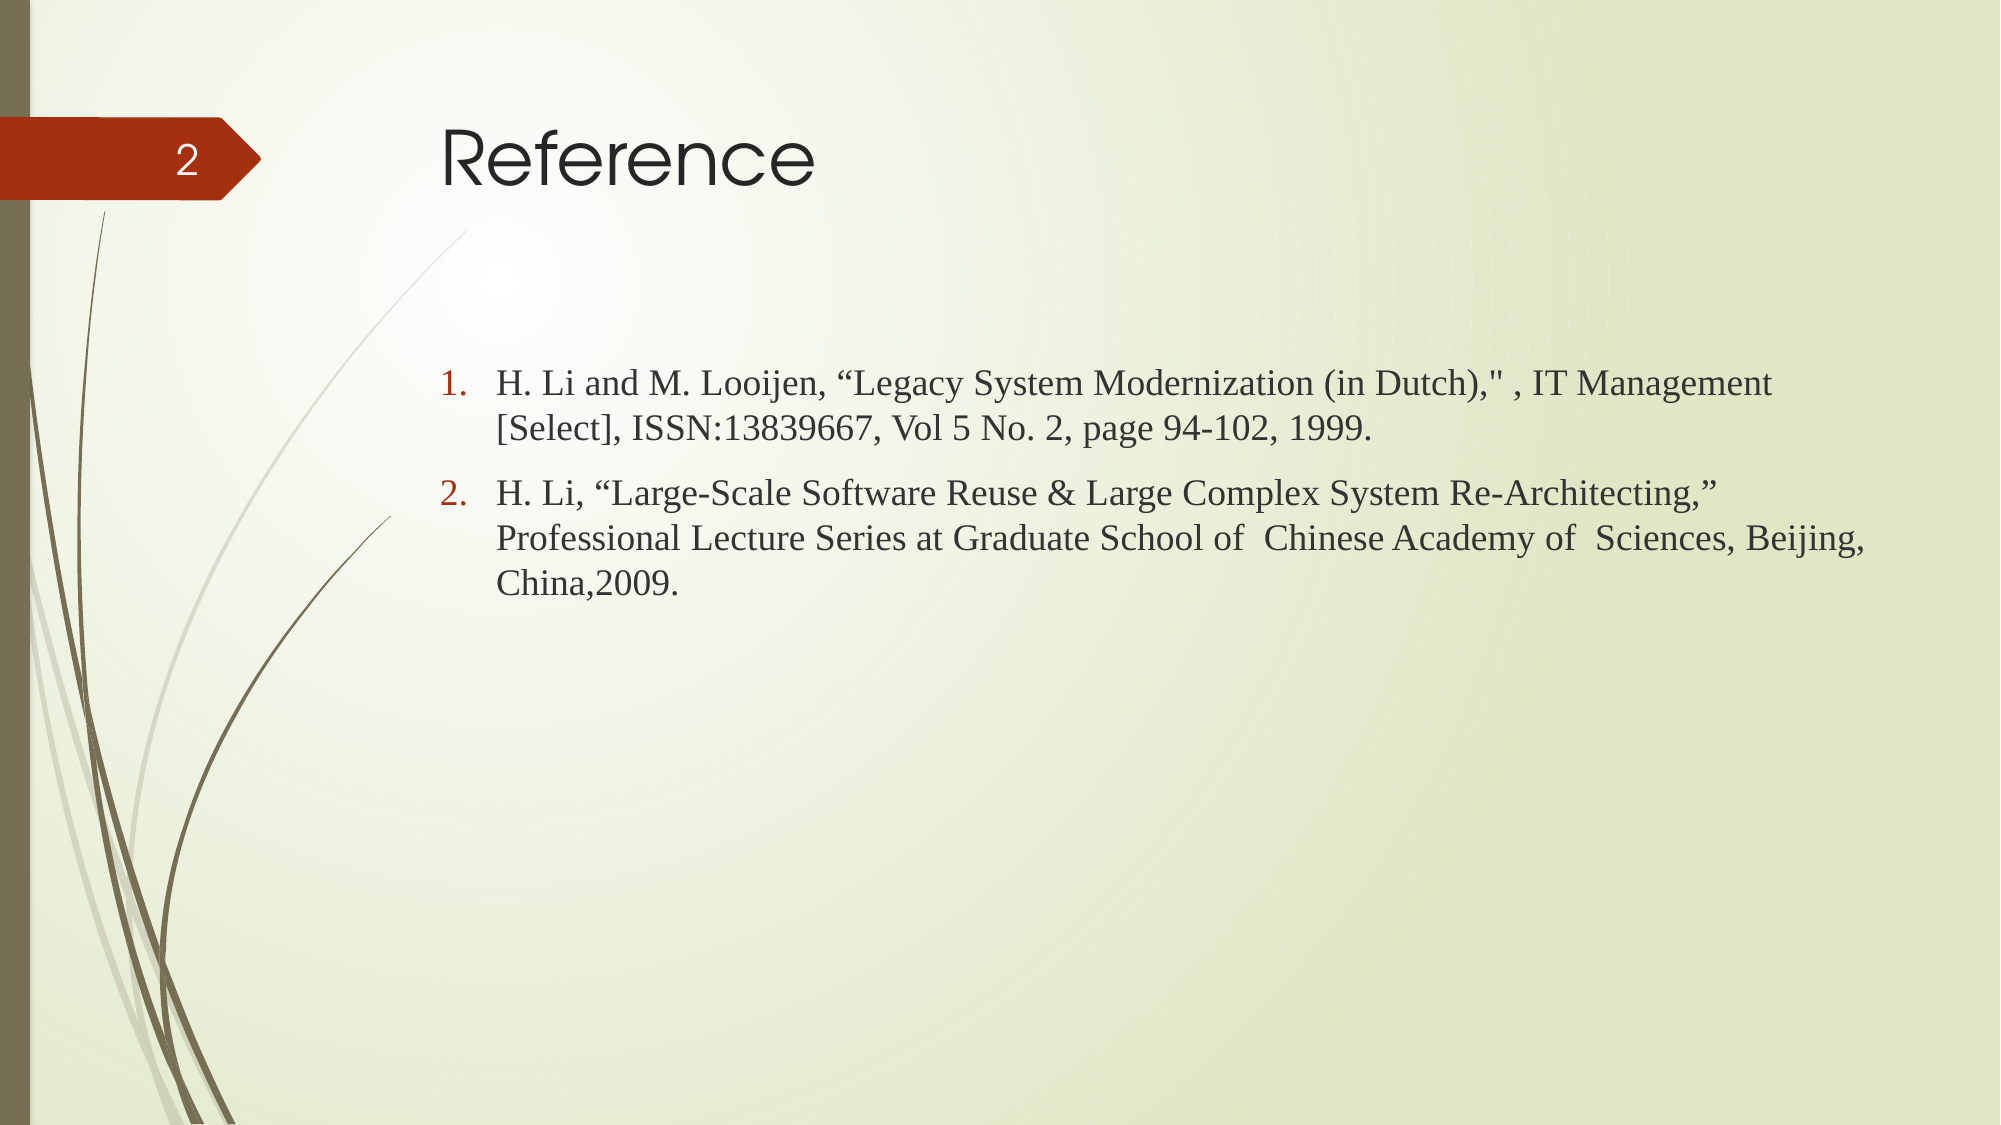

# Reference
2
H. Li and M. Looijen, “Legacy System Modernization (in Dutch)," , IT Management [Select], ISSN:13839667, Vol 5 No. 2, page 94-102, 1999.
H. Li, “Large-Scale Software Reuse & Large Complex System Re-Architecting,” Professional Lecture Series at Graduate School of  Chinese Academy of  Sciences, Beijing, China,2009.